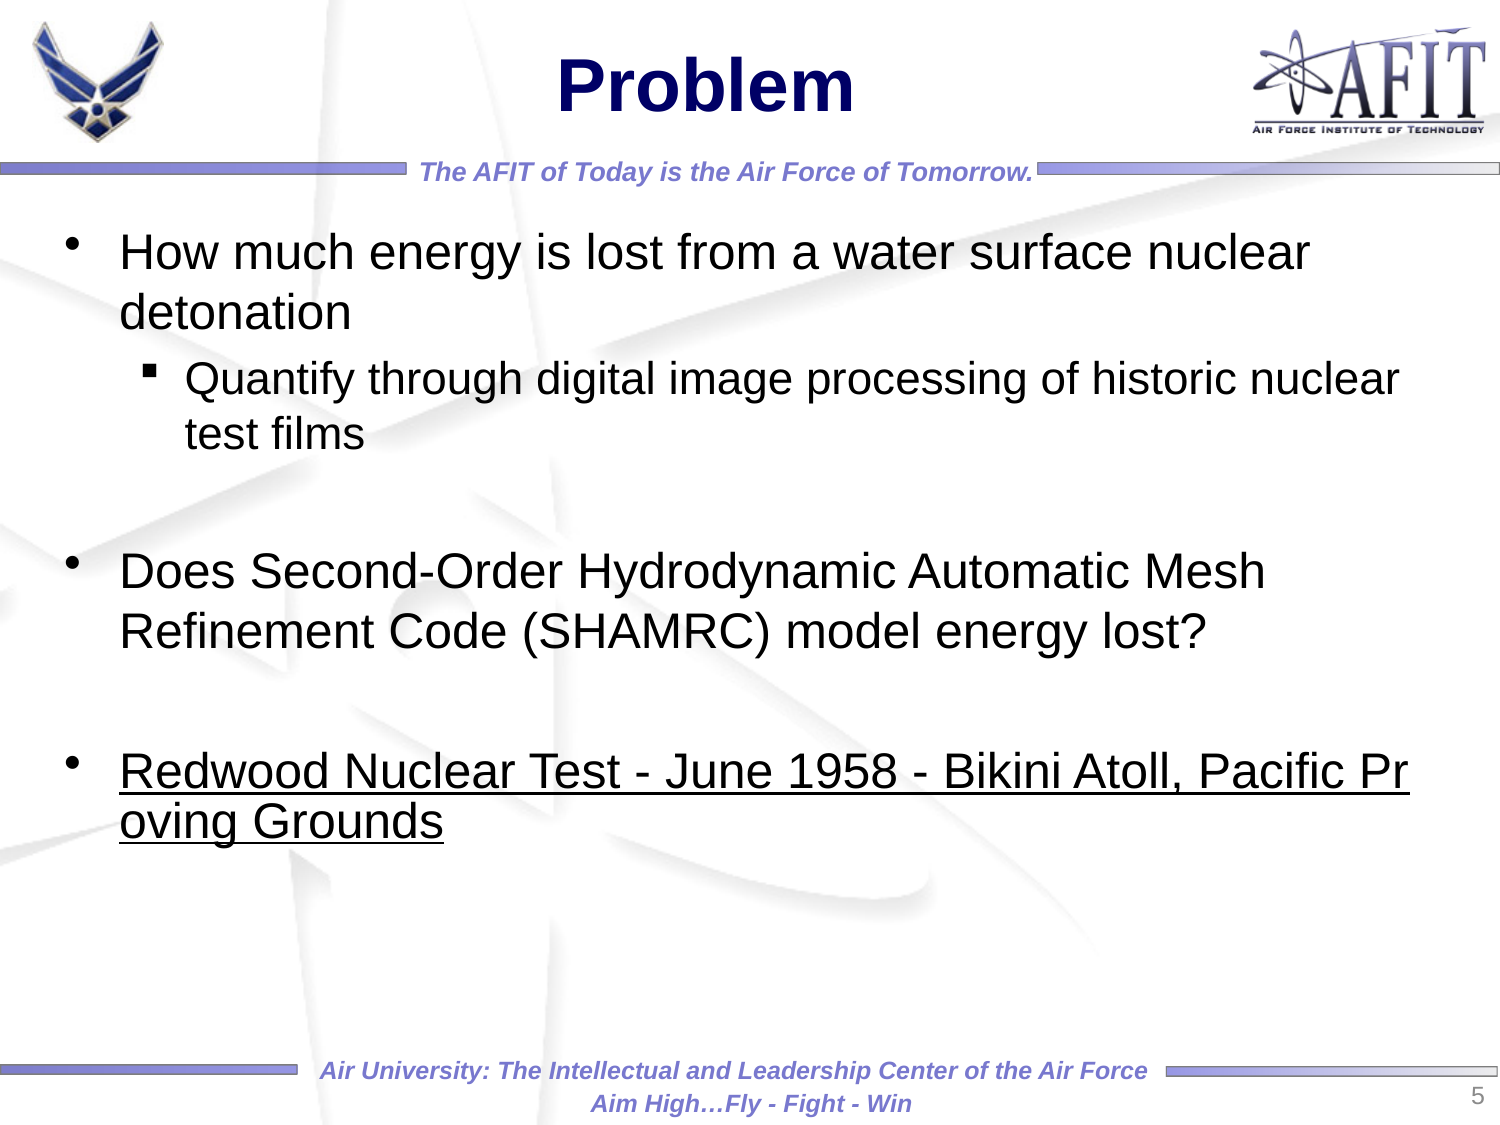

# Problem
How much energy is lost from a water surface nuclear detonation
Quantify through digital image processing of historic nuclear test films

Does Second-Order Hydrodynamic Automatic Mesh Refinement Code (SHAMRC) model energy lost?

Redwood Nuclear Test - June 1958 - Bikini Atoll, Pacific Proving Grounds
5